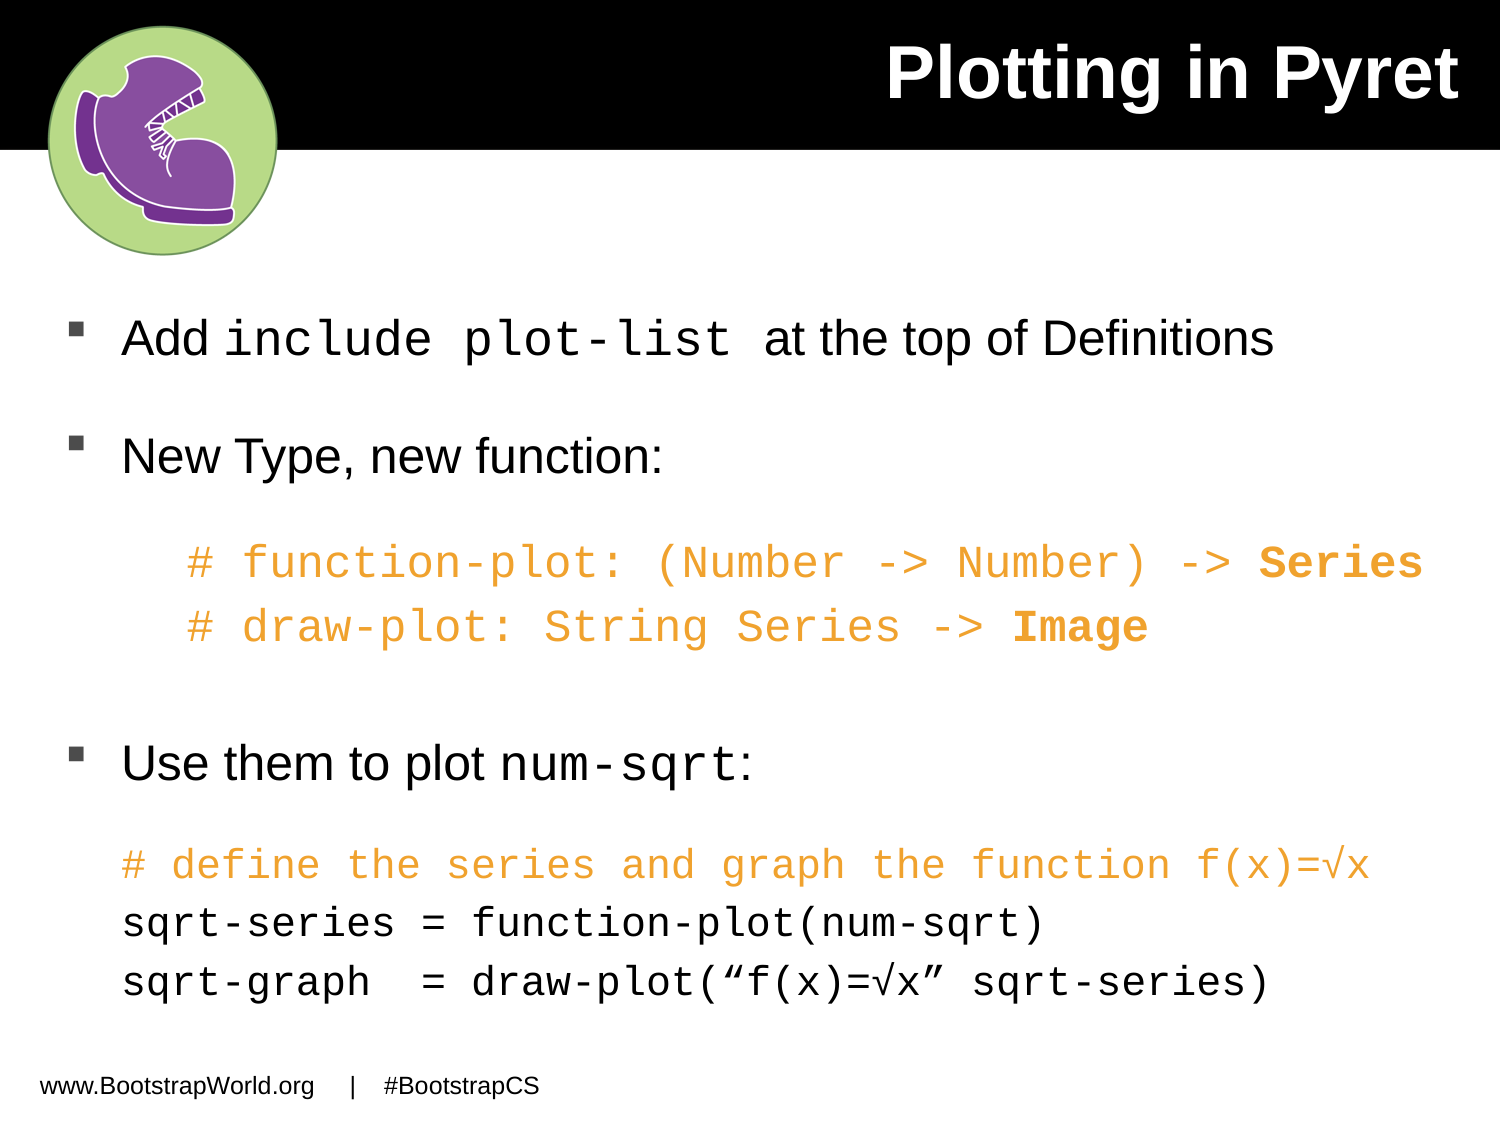

# Plotting in Pyret
Add include plot-list at the top of Definitions
New Type, new function:
# function-plot: (Number -> Number) -> Series
# draw-plot: String Series -> Image

Use them to plot num-sqrt:
# define the series and graph the function f(x)=√x
sqrt-series = function-plot(num-sqrt)
sqrt-graph  = draw-plot(“f(x)=√x” sqrt-series)
www.BootstrapWorld.org     |    #BootstrapCS